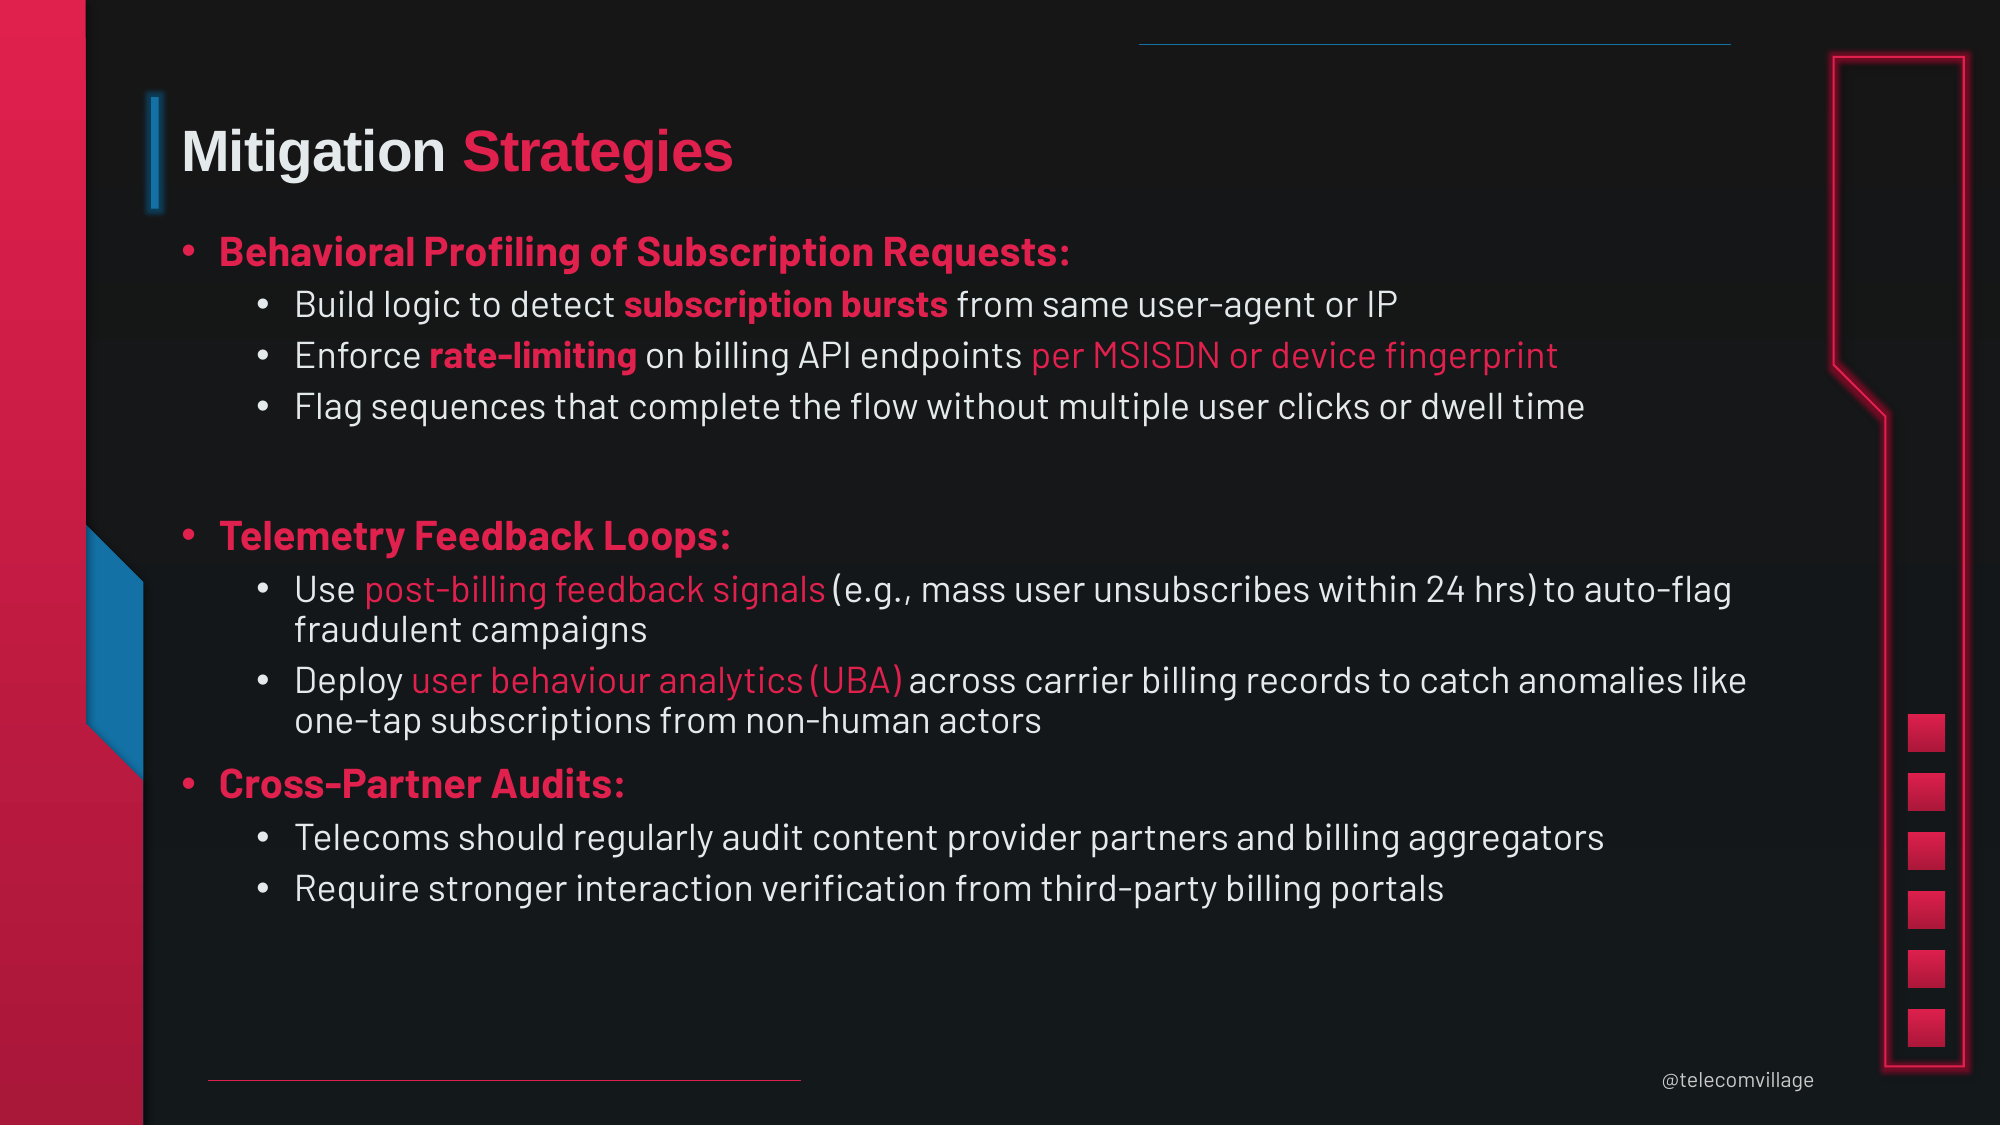

# Mitigation Strategies
Behavioral Profiling of Subscription Requests:
Build logic to detect subscription bursts from same user-agent or IP
Enforce rate-limiting on billing API endpoints per MSISDN or device fingerprint
Flag sequences that complete the flow without multiple user clicks or dwell time

Telemetry Feedback Loops:
Use post-billing feedback signals (e.g., mass user unsubscribes within 24 hrs) to auto-flag fraudulent campaigns
Deploy user behaviour analytics (UBA) across carrier billing records to catch anomalies like one-tap subscriptions from non-human actors
Cross-Partner Audits:
Telecoms should regularly audit content provider partners and billing aggregators
Require stronger interaction verification from third-party billing portals